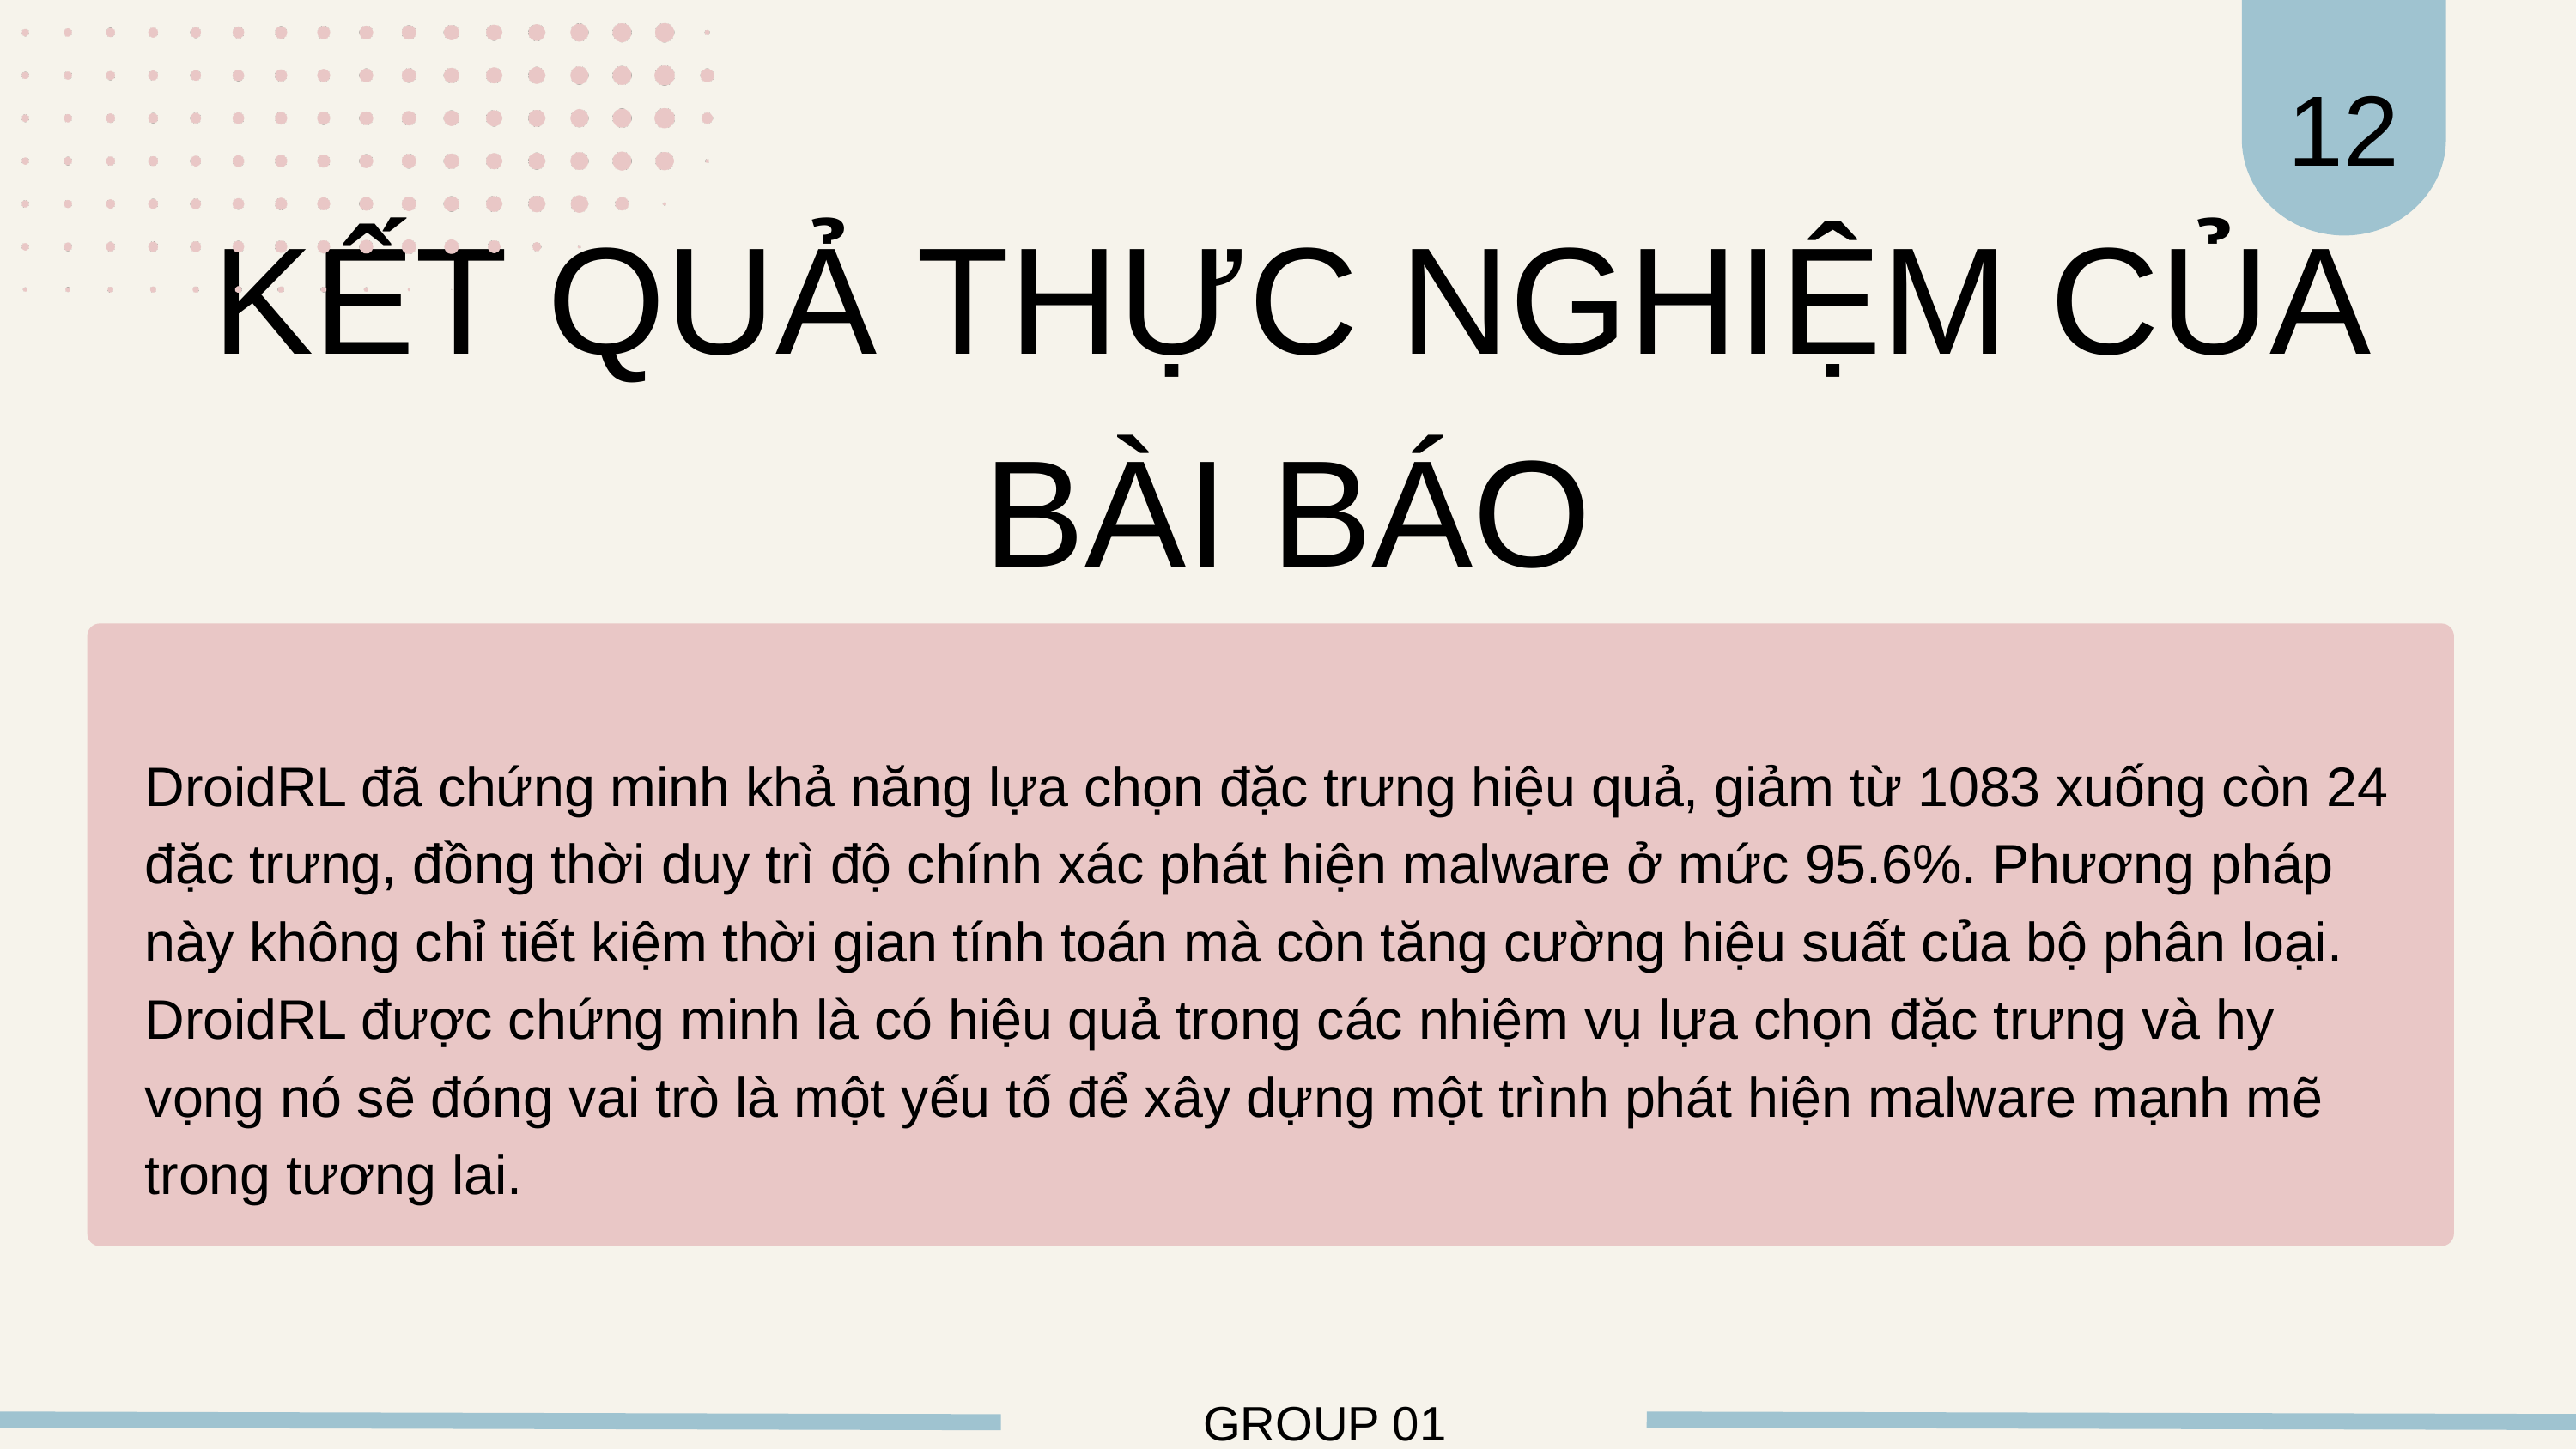

12

KẾT QUẢ THỰC NGHIỆM CỦA BÀI BÁO

DroidRL đã chứng minh khả năng lựa chọn đặc trưng hiệu quả, giảm từ 1083 xuống còn 24 đặc trưng, đồng thời duy trì độ chính xác phát hiện malware ở mức 95.6%. Phương pháp này không chỉ tiết kiệm thời gian tính toán mà còn tăng cường hiệu suất của bộ phân loại. DroidRL được chứng minh là có hiệu quả trong các nhiệm vụ lựa chọn đặc trưng và hy vọng nó sẽ đóng vai trò là một yếu tố để xây dựng một trình phát hiện malware mạnh mẽ trong tương lai.
GROUP 01